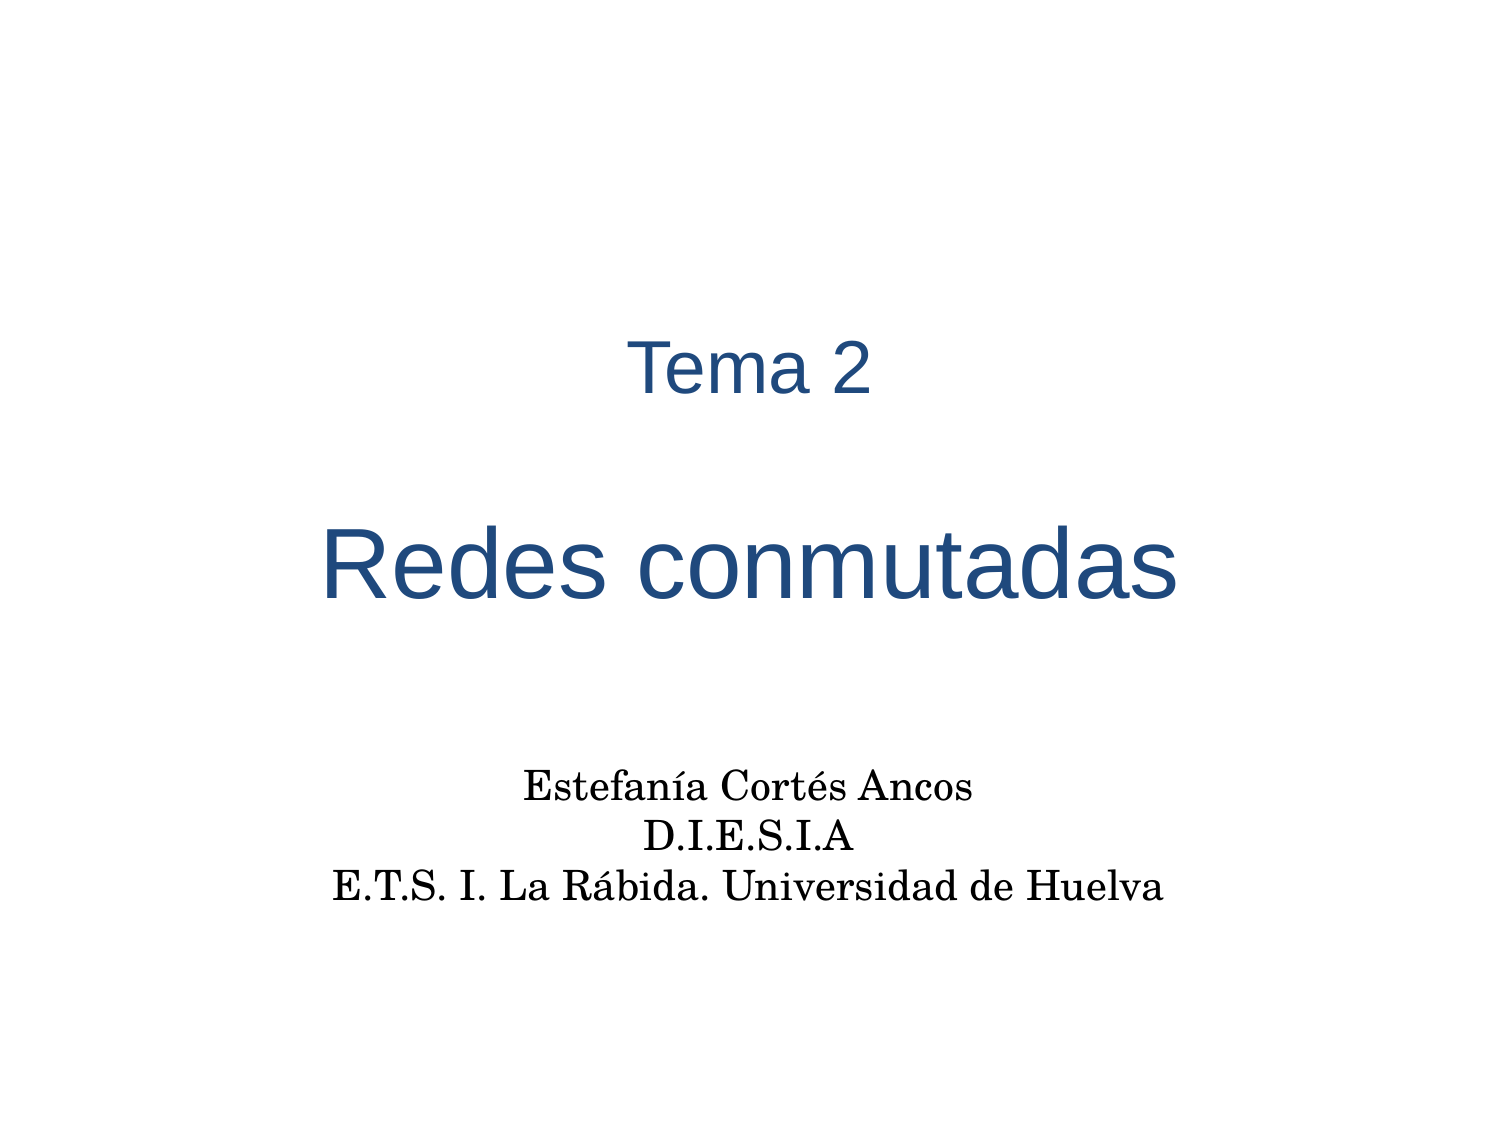

Tema 2
Redes conmutadas
Estefanía Cortés Ancos
D.I.E.S.I.A
E.T.S. I. La Rábida. Universidad de Huelva